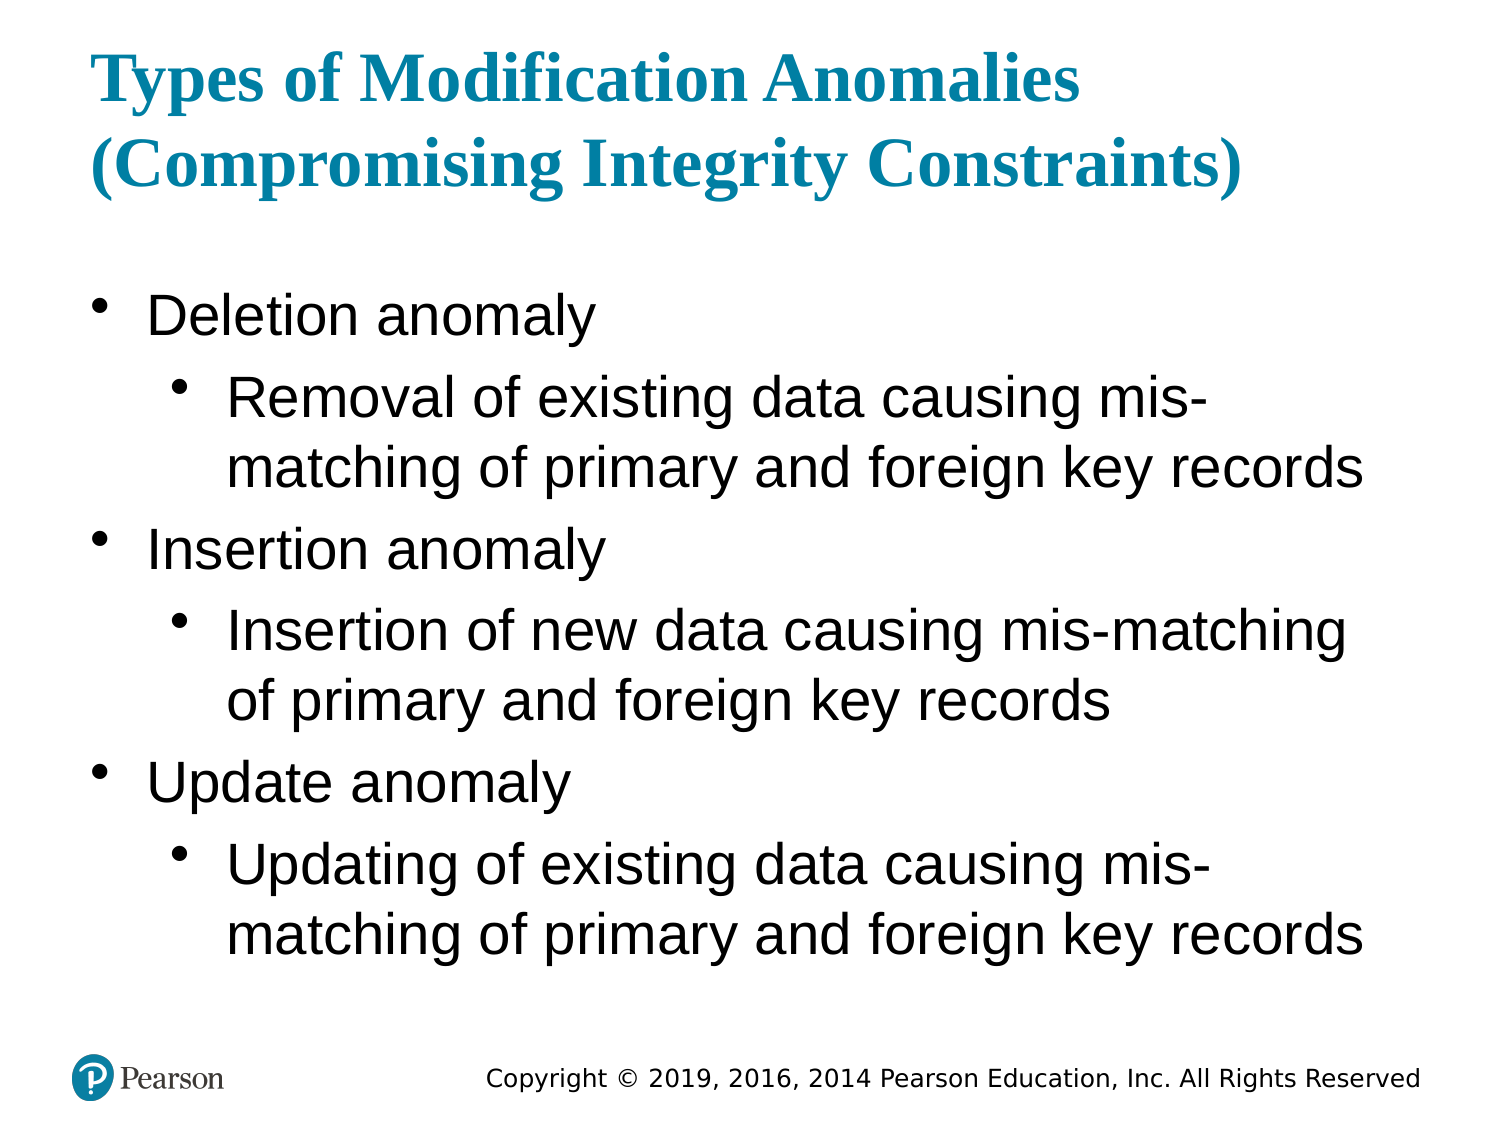

# Types of Modification Anomalies (Compromising Integrity Constraints)
Deletion anomaly
Removal of existing data causing mis-matching of primary and foreign key records
Insertion anomaly
Insertion of new data causing mis-matching of primary and foreign key records
Update anomaly
Updating of existing data causing mis-matching of primary and foreign key records